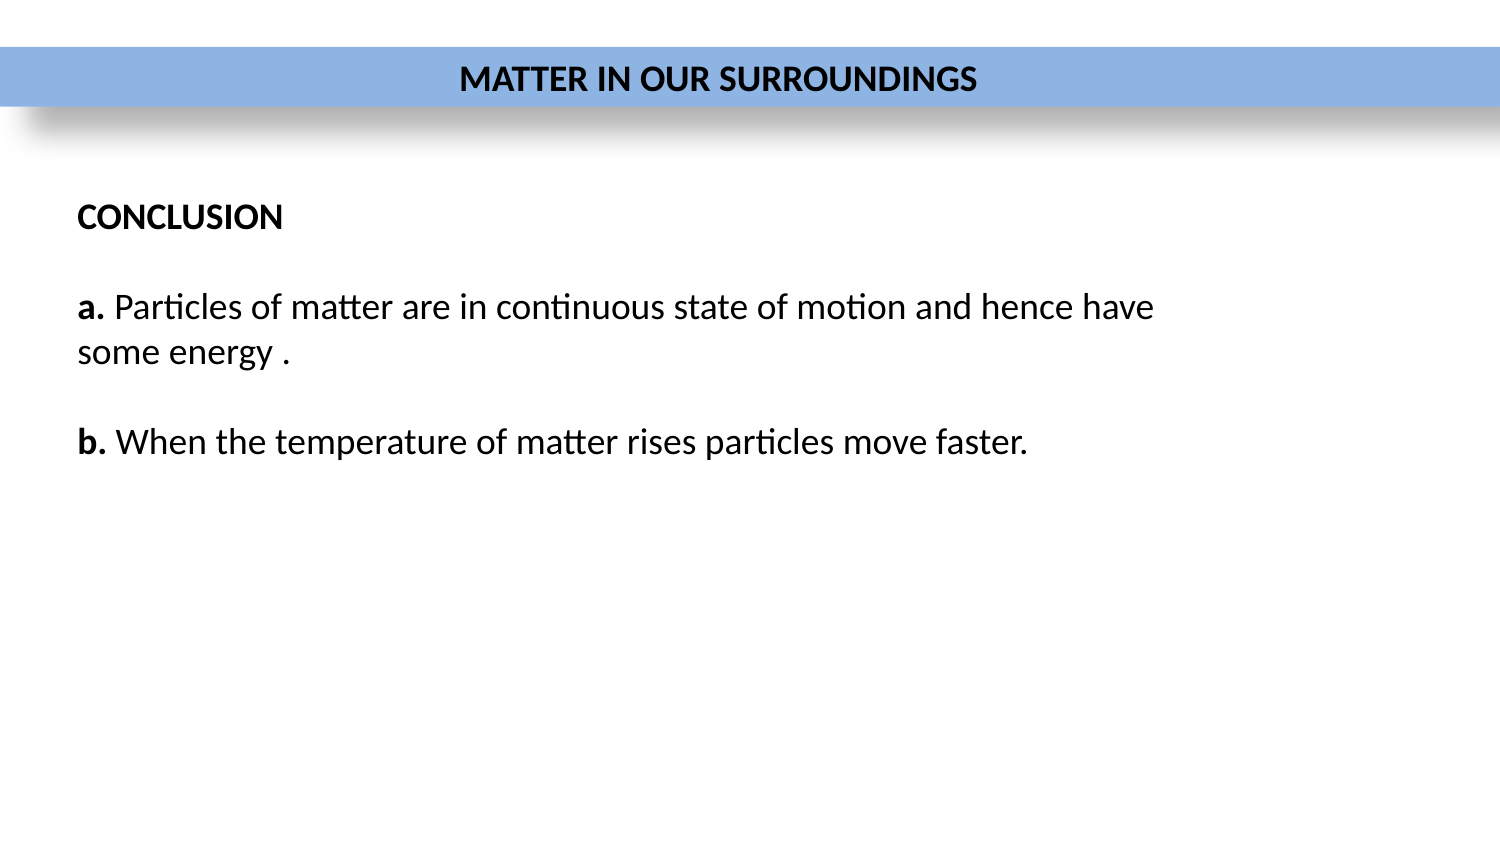

MATTER IN OUR SURROUNDINGS
CONCLUSION

a. Particles of matter are in continuous state of motion and hence have some energy .

b. When the temperature of matter rises particles move faster.